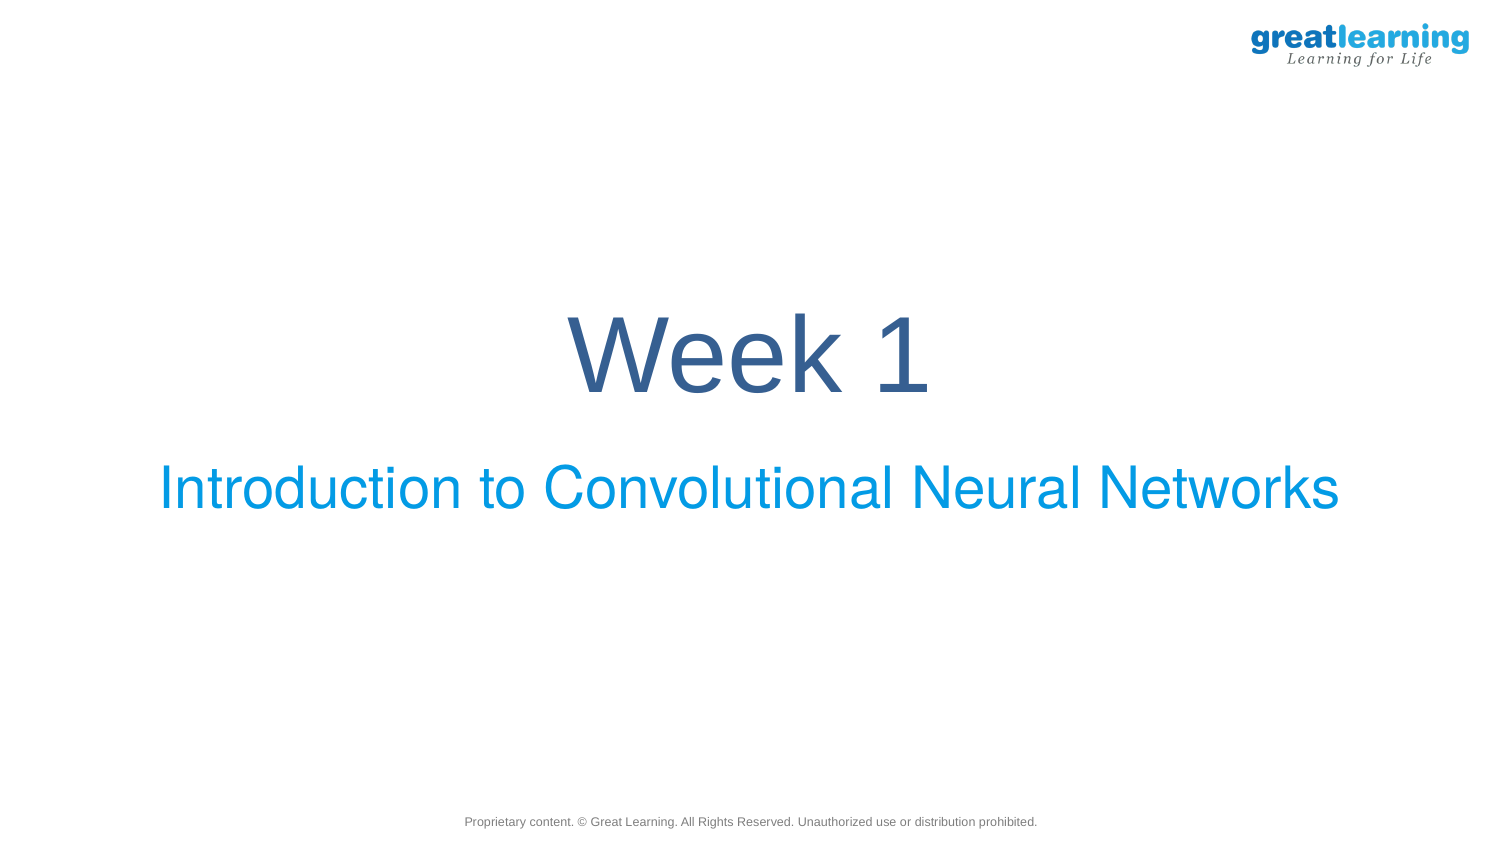

# Week 1
Introduction to Convolutional Neural Networks